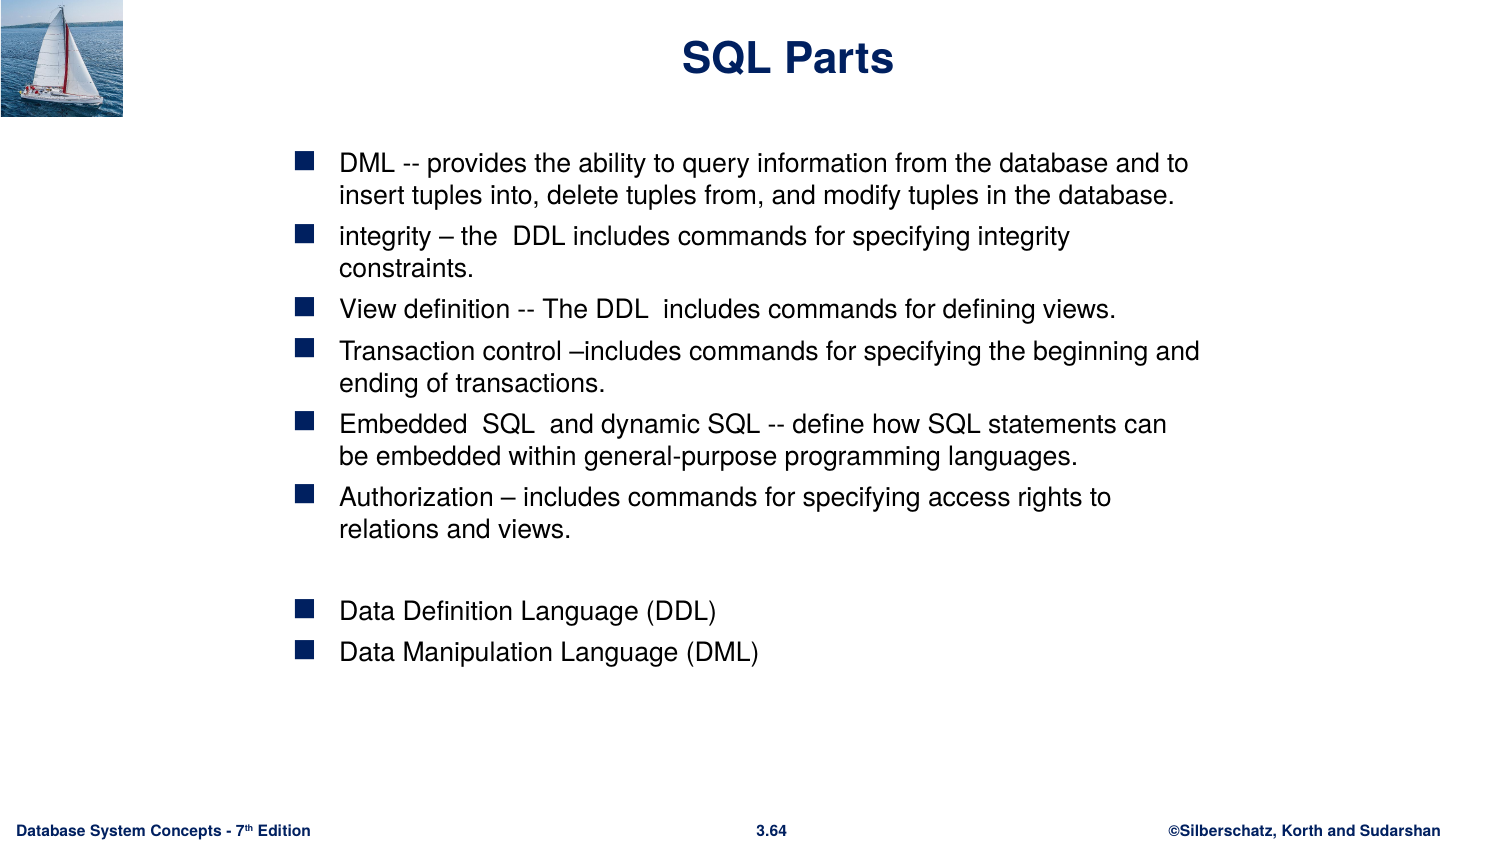

# SQL Parts
DML -- provides the ability to query information from the database and to insert tuples into, delete tuples from, and modify tuples in the database.
integrity – the  DDL includes commands for specifying integrity constraints.
View definition -- The DDL  includes commands for defining views.
Transaction control –includes commands for specifying the beginning and ending of transactions.
Embedded  SQL  and dynamic SQL -- define how SQL statements can be embedded within general-purpose programming languages.
Authorization – includes commands for specifying access rights to relations and views.

Data Definition Language (DDL)
Data Manipulation Language (DML)